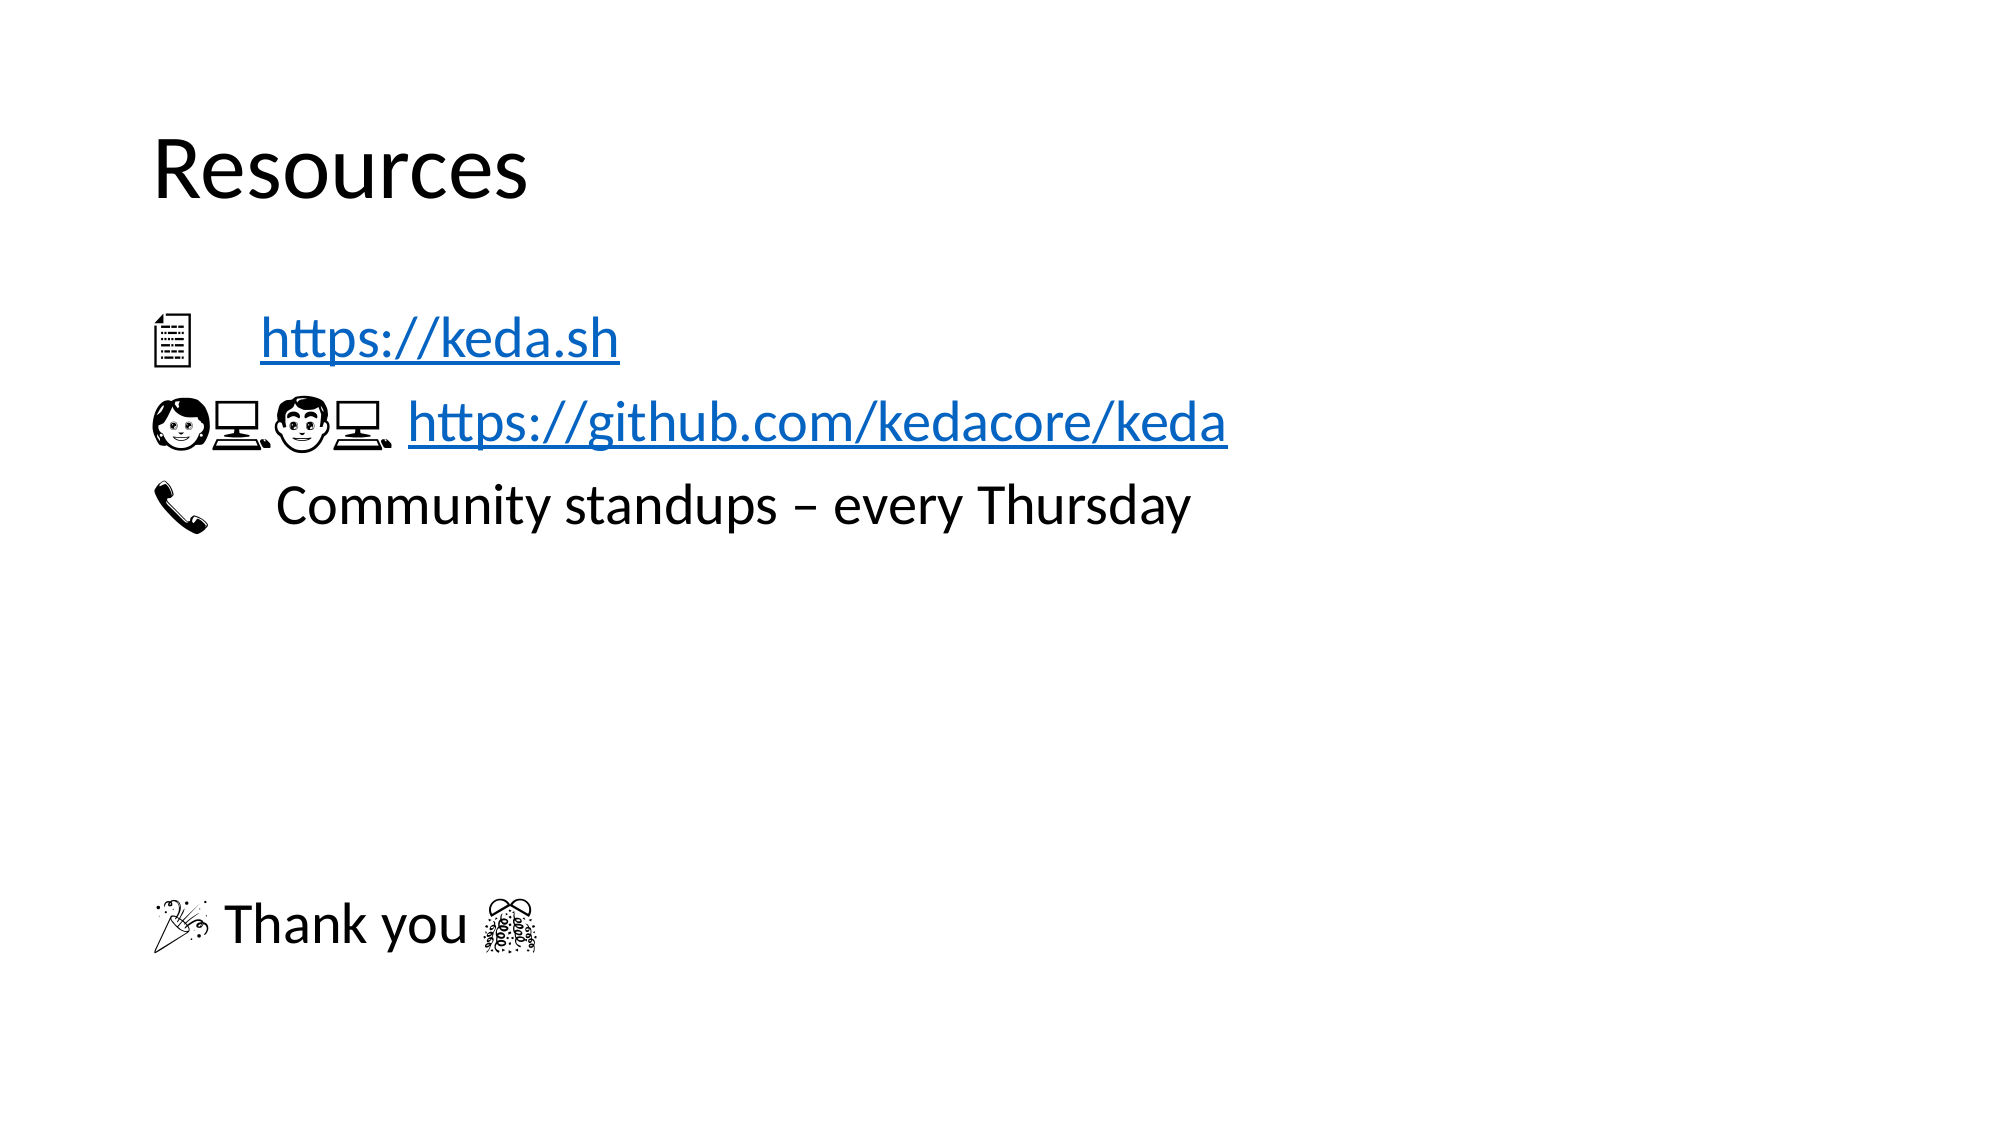

# Resources
📄     https://keda.sh
👩‍💻👨‍💻 https://github.com/kedacore/keda
📞     Community standups – every Thursday

🎉 Thank you 🎊